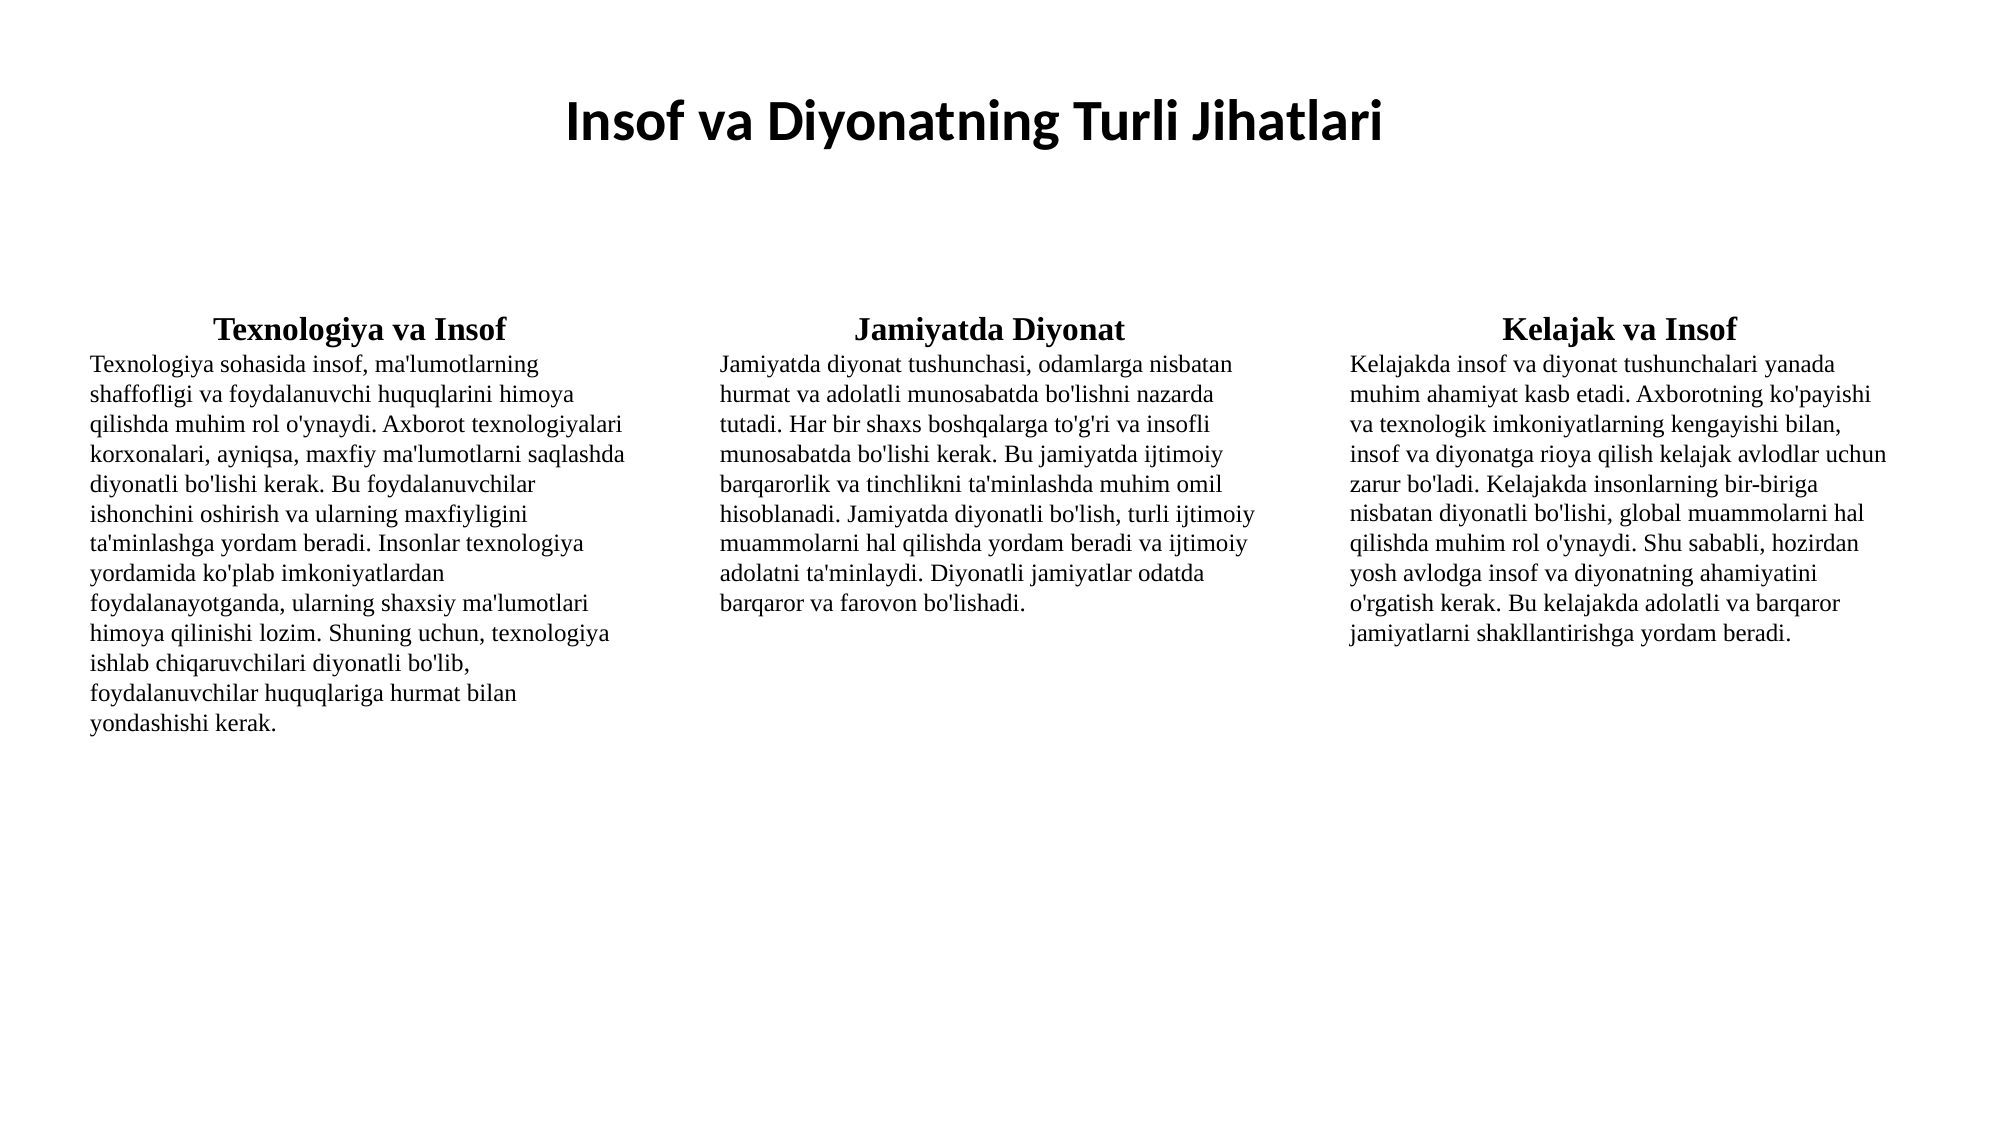

Insof va Diyonatning Turli Jihatlari
Texnologiya va Insof
Texnologiya sohasida insof, ma'lumotlarning shaffofligi va foydalanuvchi huquqlarini himoya qilishda muhim rol o'ynaydi. Axborot texnologiyalari korxonalari, ayniqsa, maxfiy ma'lumotlarni saqlashda diyonatli bo'lishi kerak. Bu foydalanuvchilar ishonchini oshirish va ularning maxfiyligini ta'minlashga yordam beradi. Insonlar texnologiya yordamida ko'plab imkoniyatlardan foydalanayotganda, ularning shaxsiy ma'lumotlari himoya qilinishi lozim. Shuning uchun, texnologiya ishlab chiqaruvchilari diyonatli bo'lib, foydalanuvchilar huquqlariga hurmat bilan yondashishi kerak.
Jamiyatda Diyonat
Jamiyatda diyonat tushunchasi, odamlarga nisbatan hurmat va adolatli munosabatda bo'lishni nazarda tutadi. Har bir shaxs boshqalarga to'g'ri va insofli munosabatda bo'lishi kerak. Bu jamiyatda ijtimoiy barqarorlik va tinchlikni ta'minlashda muhim omil hisoblanadi. Jamiyatda diyonatli bo'lish, turli ijtimoiy muammolarni hal qilishda yordam beradi va ijtimoiy adolatni ta'minlaydi. Diyonatli jamiyatlar odatda barqaror va farovon bo'lishadi.
Kelajak va Insof
Kelajakda insof va diyonat tushunchalari yanada muhim ahamiyat kasb etadi. Axborotning ko'payishi va texnologik imkoniyatlarning kengayishi bilan, insof va diyonatga rioya qilish kelajak avlodlar uchun zarur bo'ladi. Kelajakda insonlarning bir-biriga nisbatan diyonatli bo'lishi, global muammolarni hal qilishda muhim rol o'ynaydi. Shu sababli, hozirdan yosh avlodga insof va diyonatning ahamiyatini o'rgatish kerak. Bu kelajakda adolatli va barqaror jamiyatlarni shakllantirishga yordam beradi.